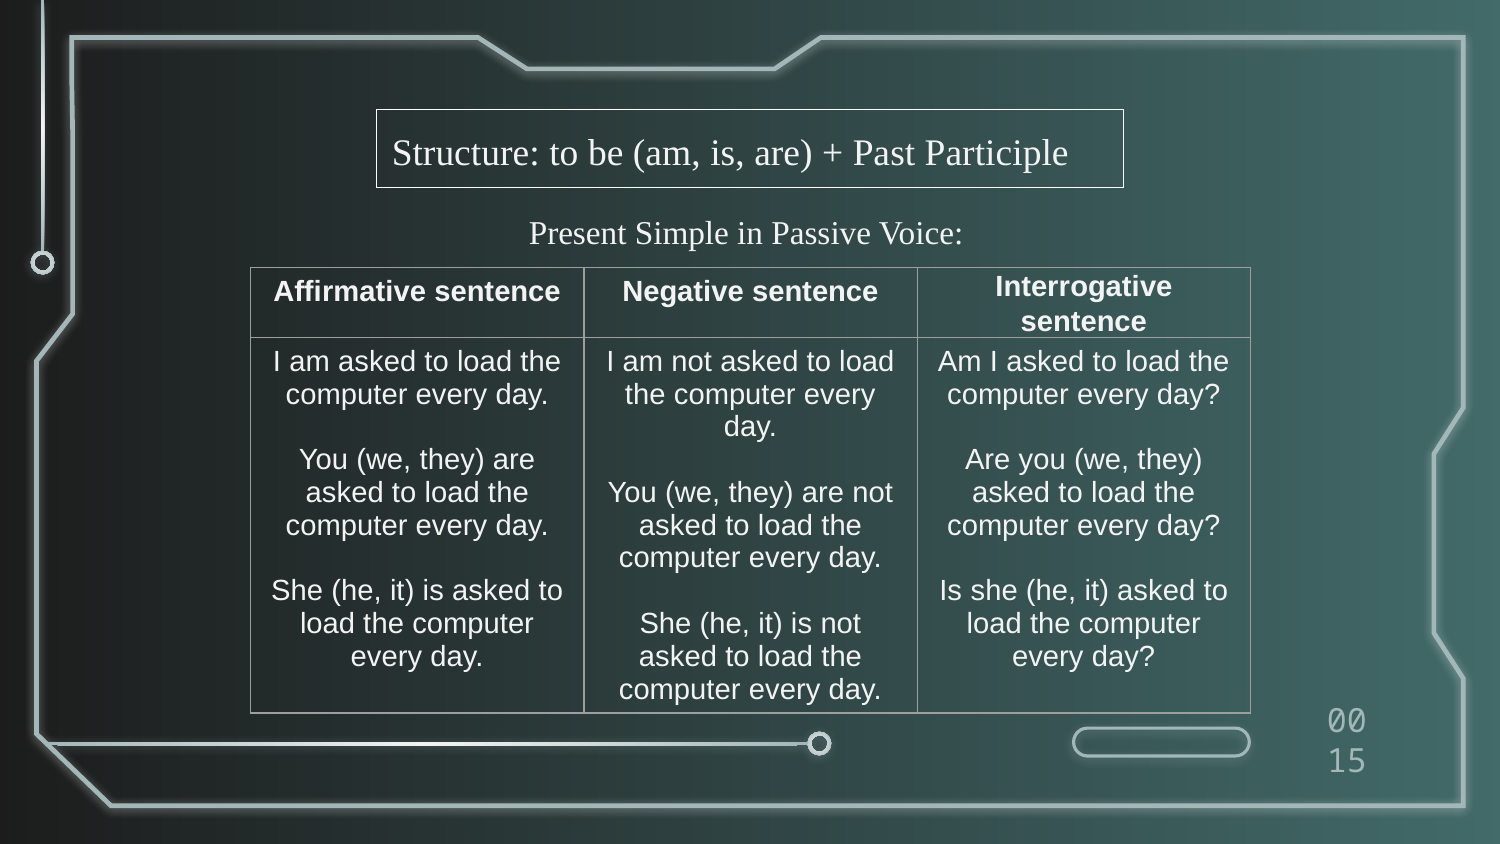

Structure: to be (am, is, are) + Past Participle
Present Simple in Passive Voice:
| Affirmative sentence | Negative sentence | Interrogative sentence |
| --- | --- | --- |
| I am asked to load the computer every day. You (we, they) are asked to load the computer every day. She (he, it) is asked to load the computer every day. | I am not asked to load the computer every day. You (we, they) are not asked to load the computer every day. She (he, it) is not asked to load the computer every day. | Am I asked to load the computer every day? Are you (we, they) asked to load the computer every day? Is she (he, it) asked to load the computer every day? |
0015